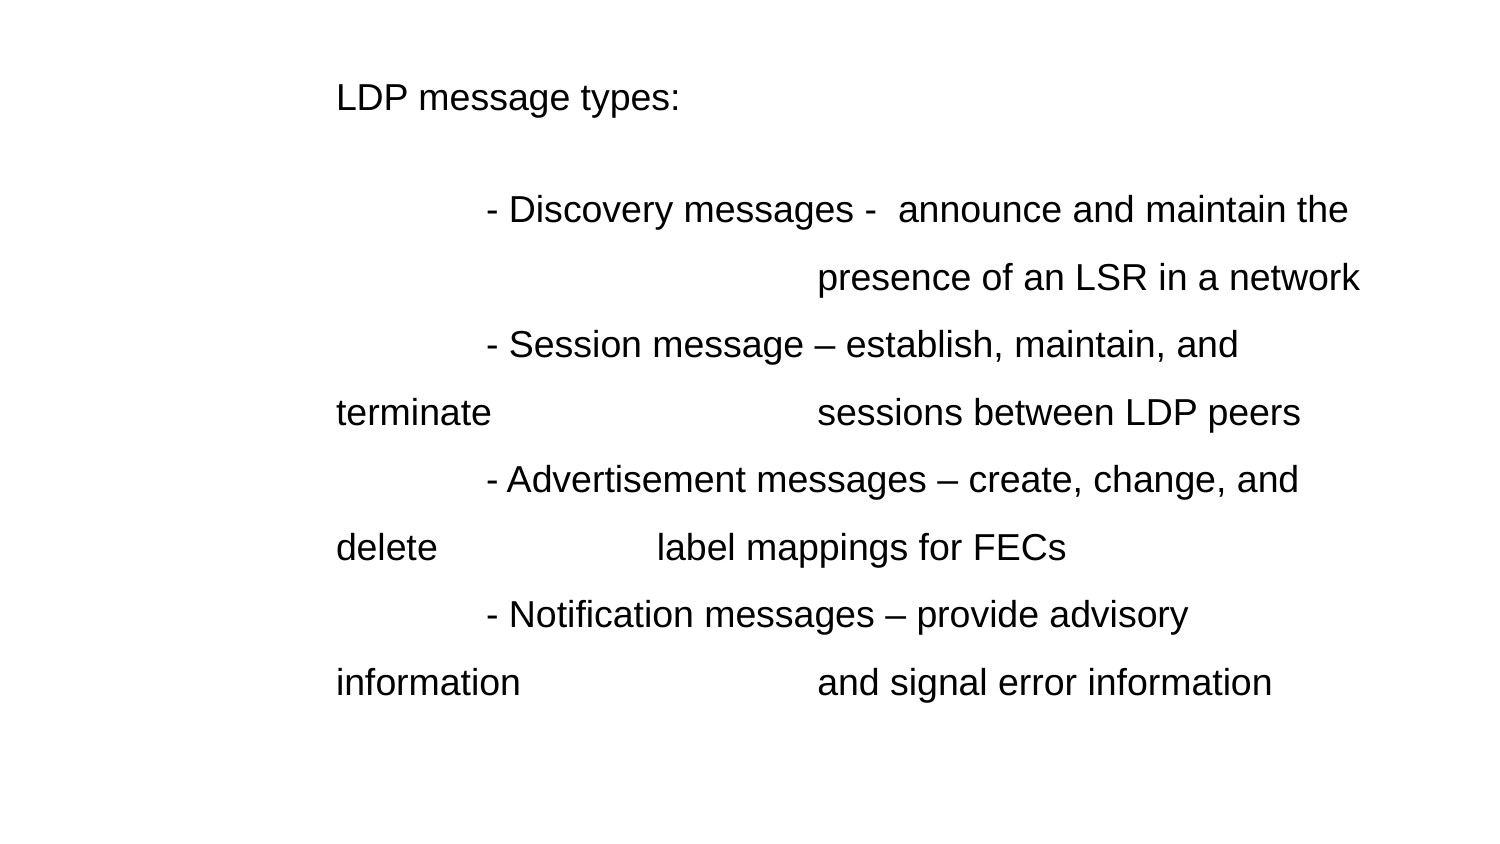

LDP message types:

	- Discovery messages -  announce and maintain the  		 	   presence of an LSR in a network
	- Session message – establish, maintain, and terminate 	  	   sessions between LDP peers
	- Advertisement messages – create, change, and delete 	  	  label mappings for FECs
	- Notification messages – provide advisory information 	   	   and signal error information